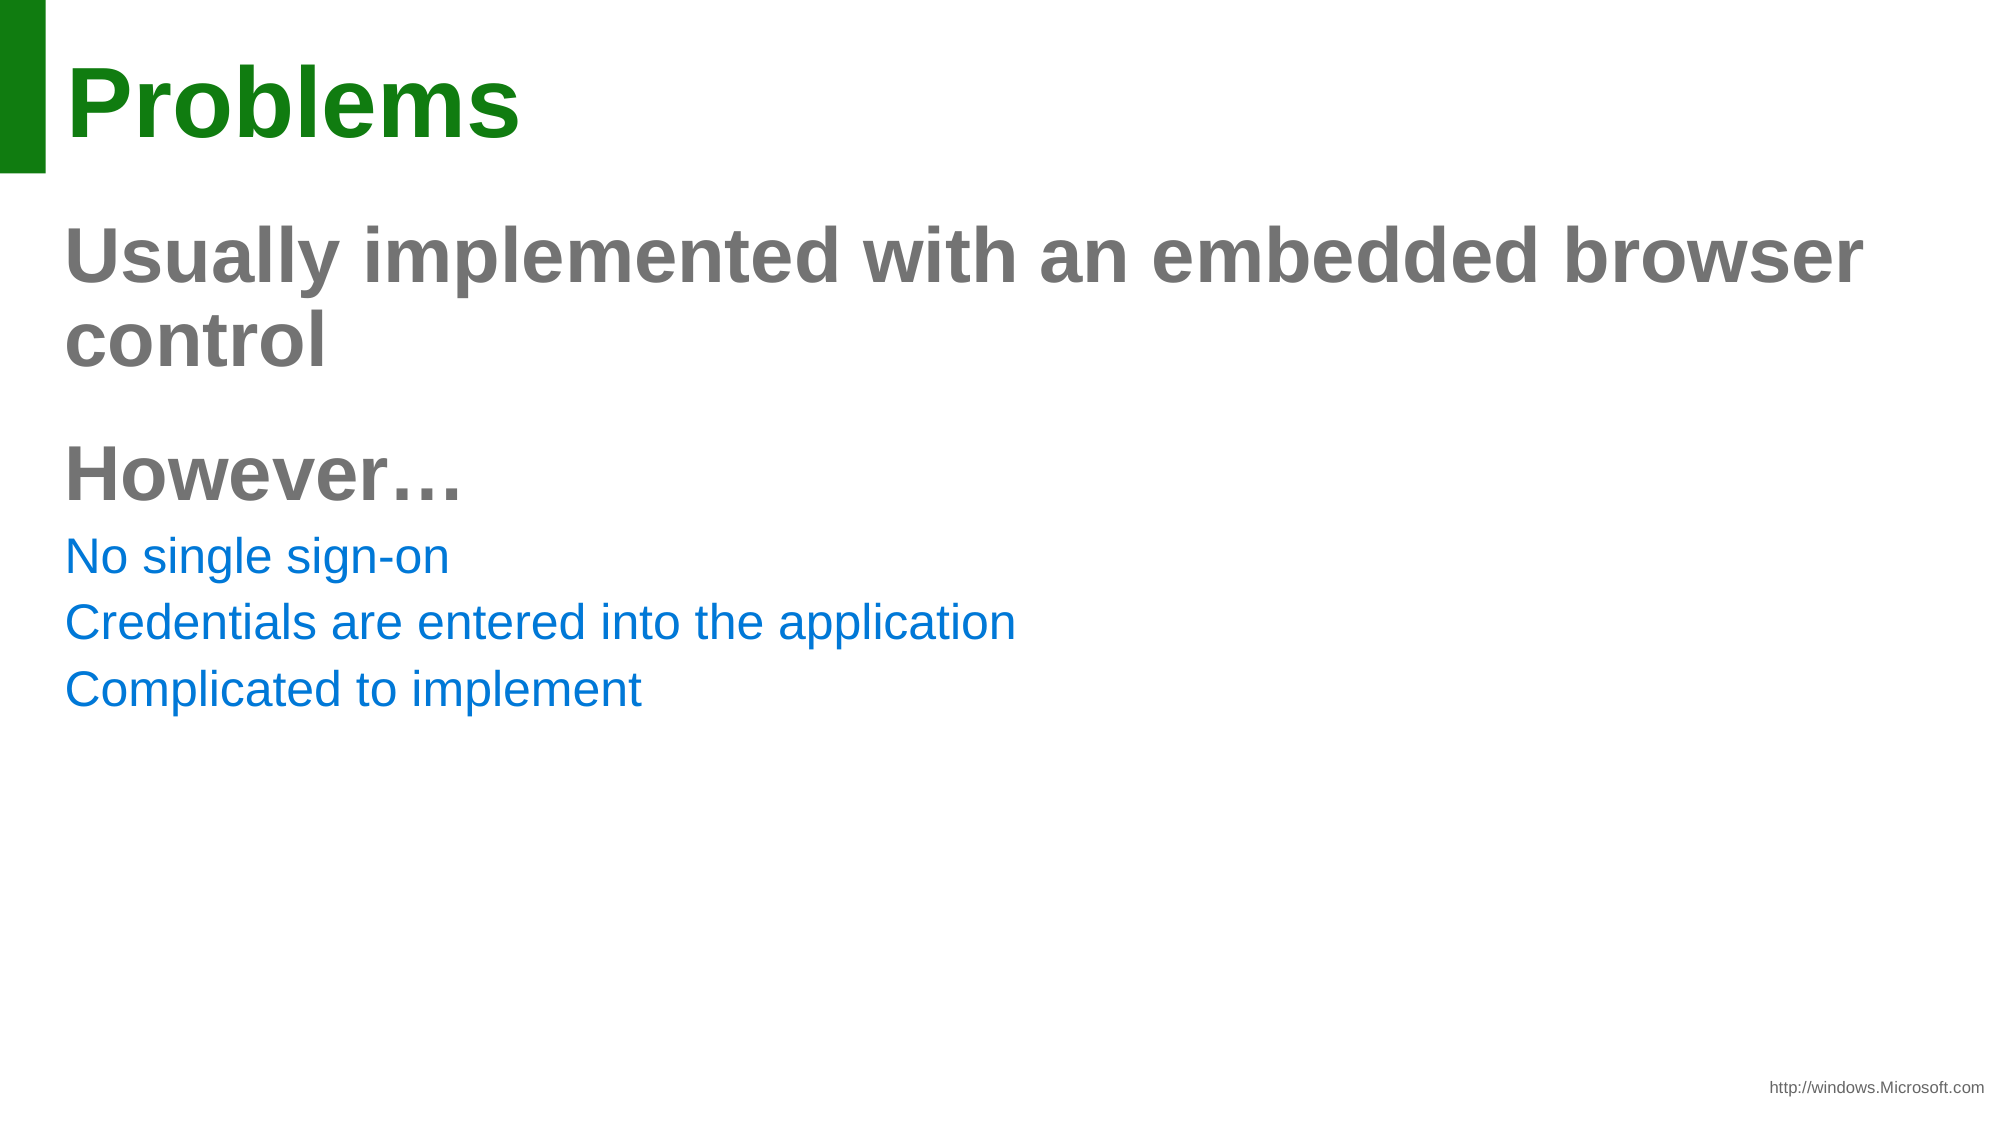

# Problems
Usually implemented with an embedded browser control
However…
No single sign-on
Credentials are entered into the application
Complicated to implement